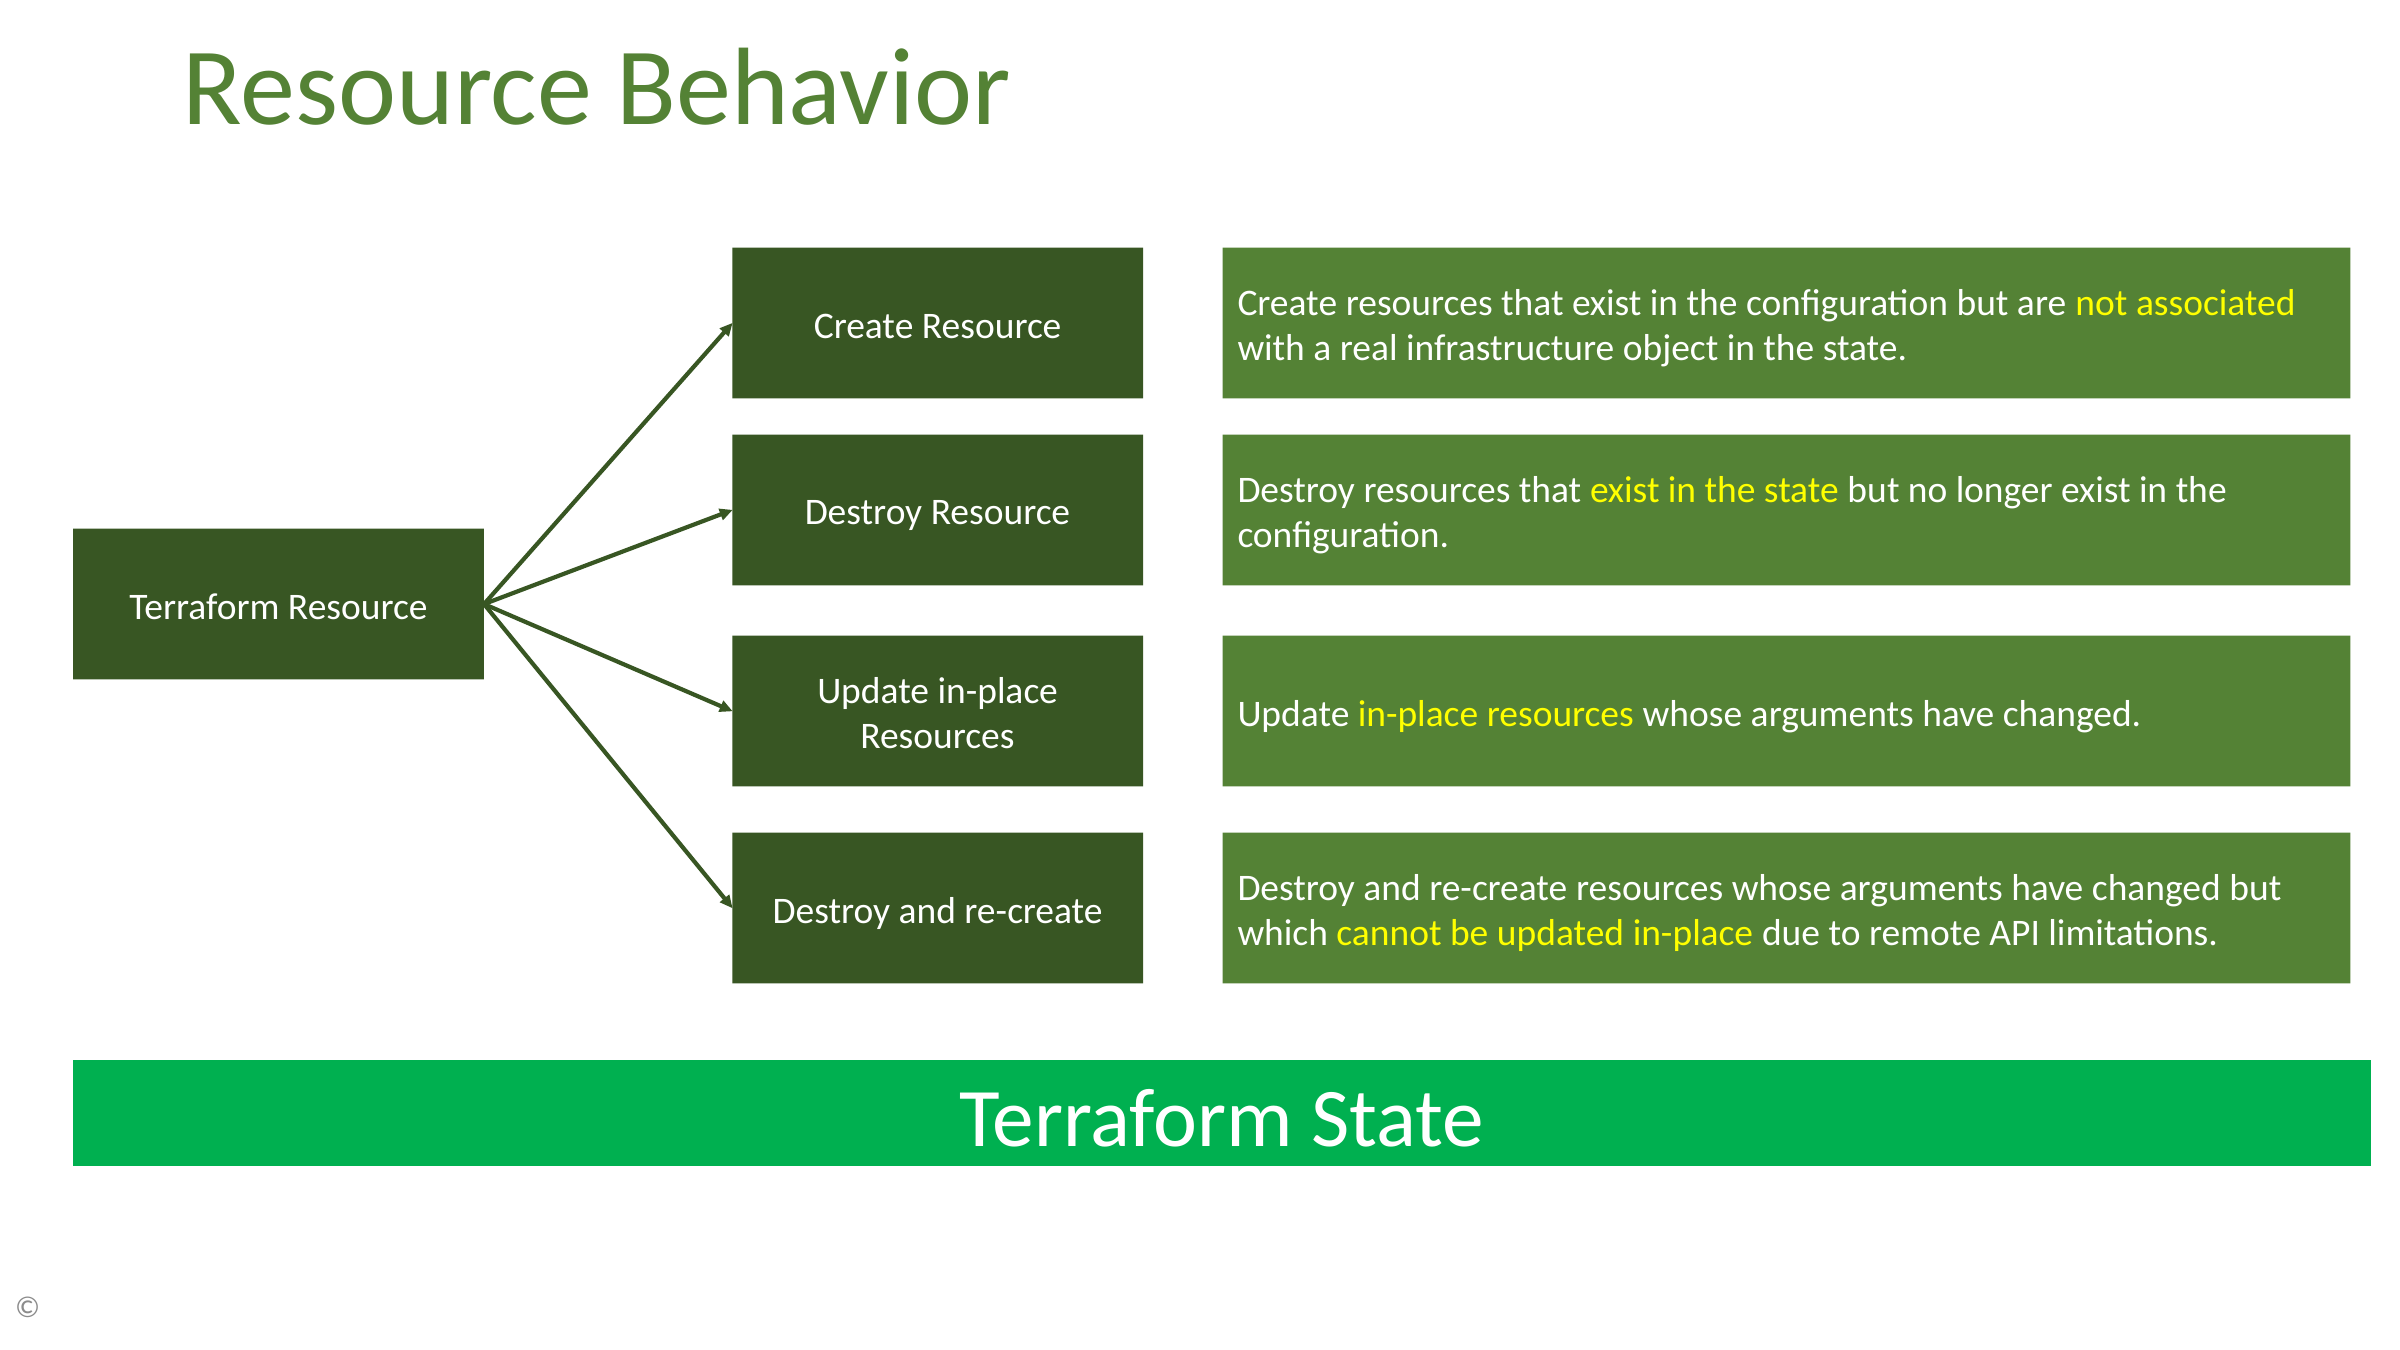

# Resource Behavior
Create resources that exist in the configuration but are not associated with a real infrastructure object in the state.
Create Resource
Destroy resources that exist in the state but no longer exist in the configuration.
Destroy Resource
Terraform Resource
Update in-place Resources
Update in-place resources whose arguments have changed.
Destroy and re-create
Destroy and re-create resources whose arguments have changed but which cannot be updated in-place due to remote API limitations.
Terraform State
©